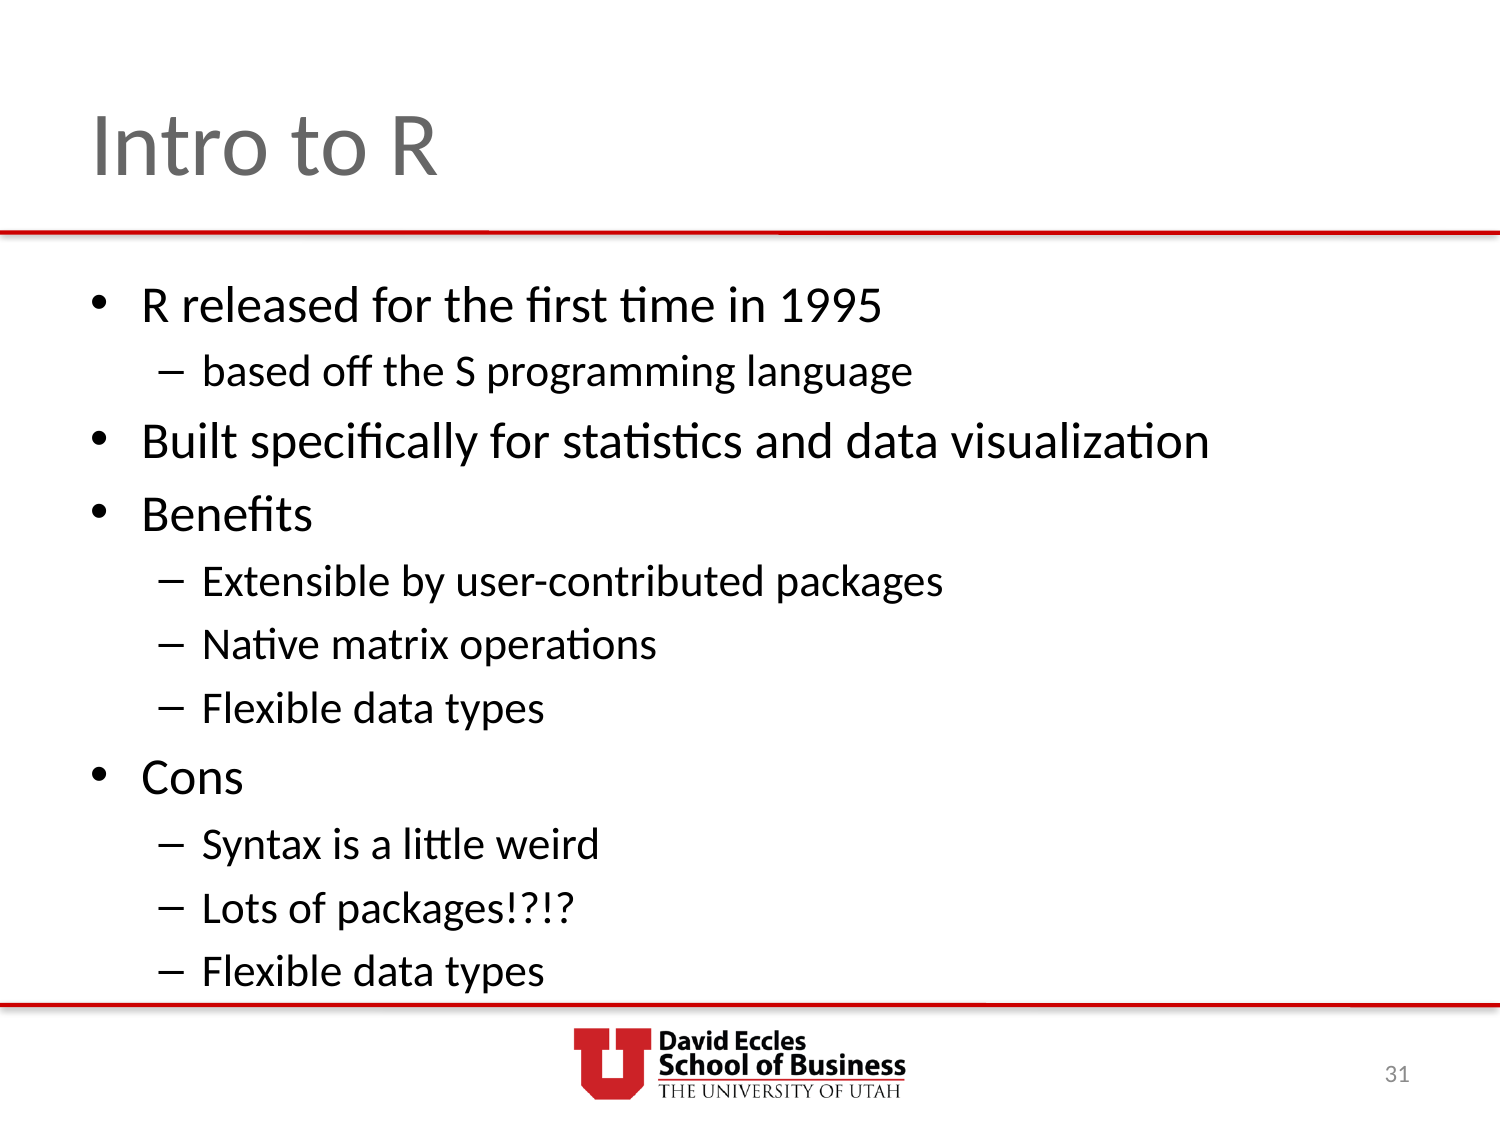

# Intro to R
R released for the first time in 1995
based off the S programming language
Built specifically for statistics and data visualization
Benefits
Extensible by user-contributed packages
Native matrix operations
Flexible data types
Cons
Syntax is a little weird
Lots of packages!?!?
Flexible data types
31